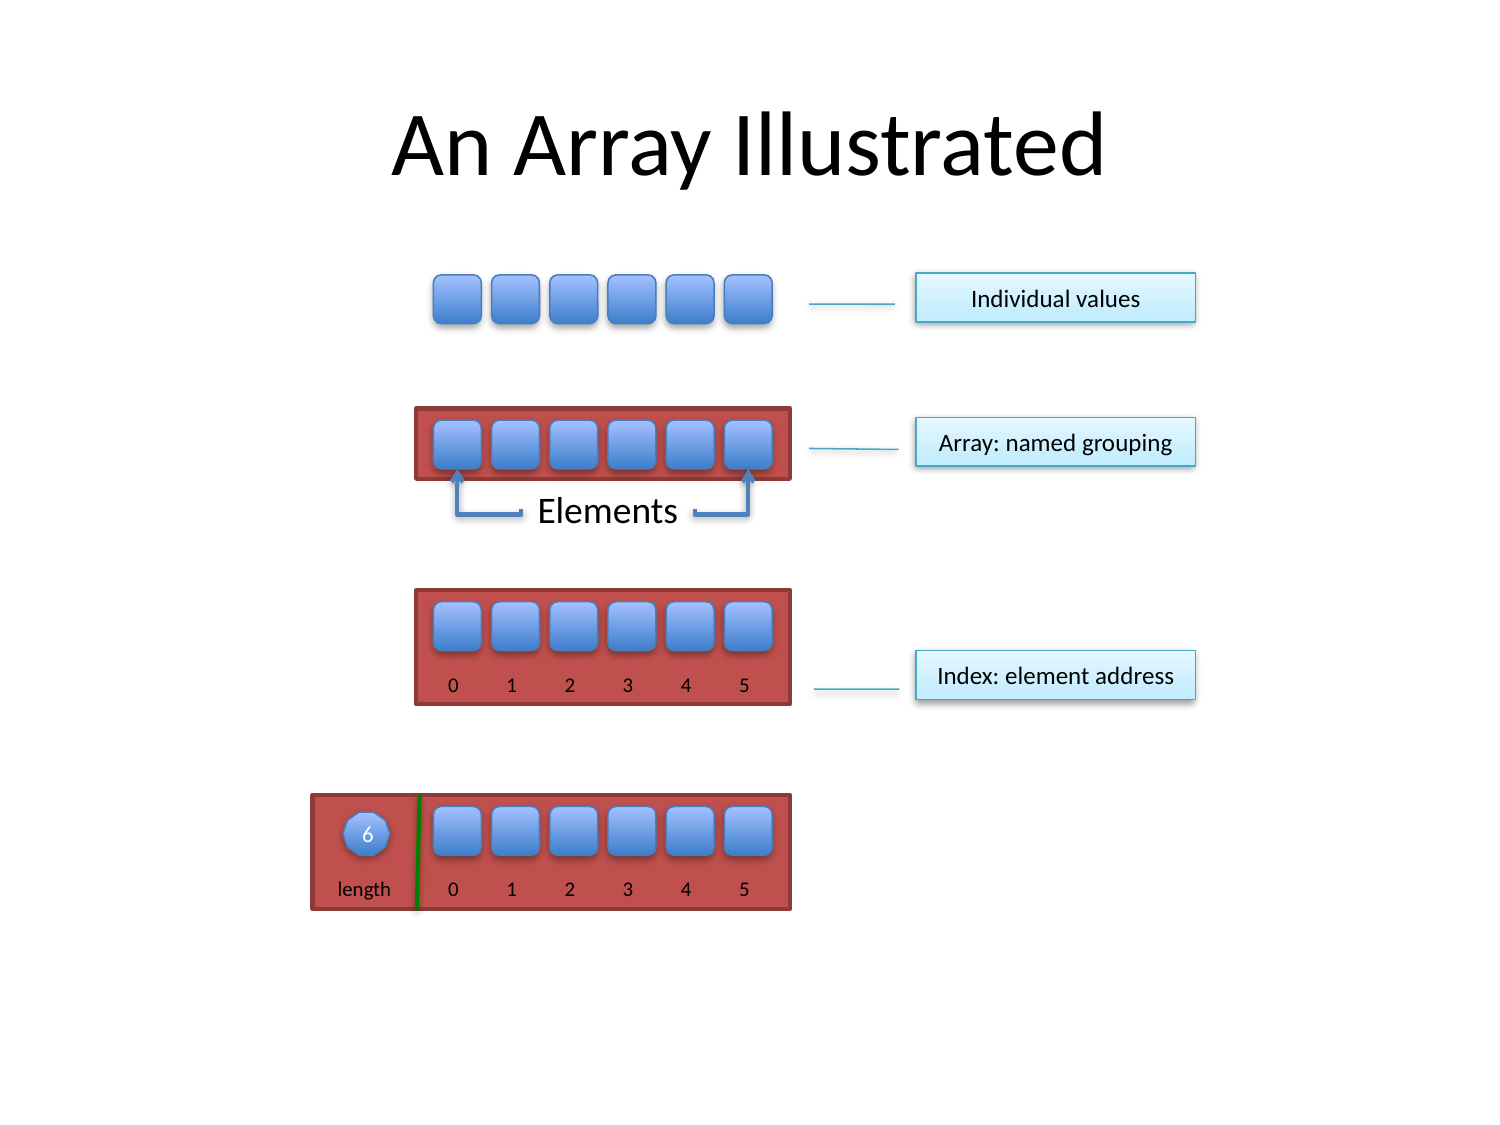

# An Array Illustrated
Individual values

Array: named grouping

Elements

Index: element address
0
1
2
3
4
5

6
length
0
1
2
3
4
5